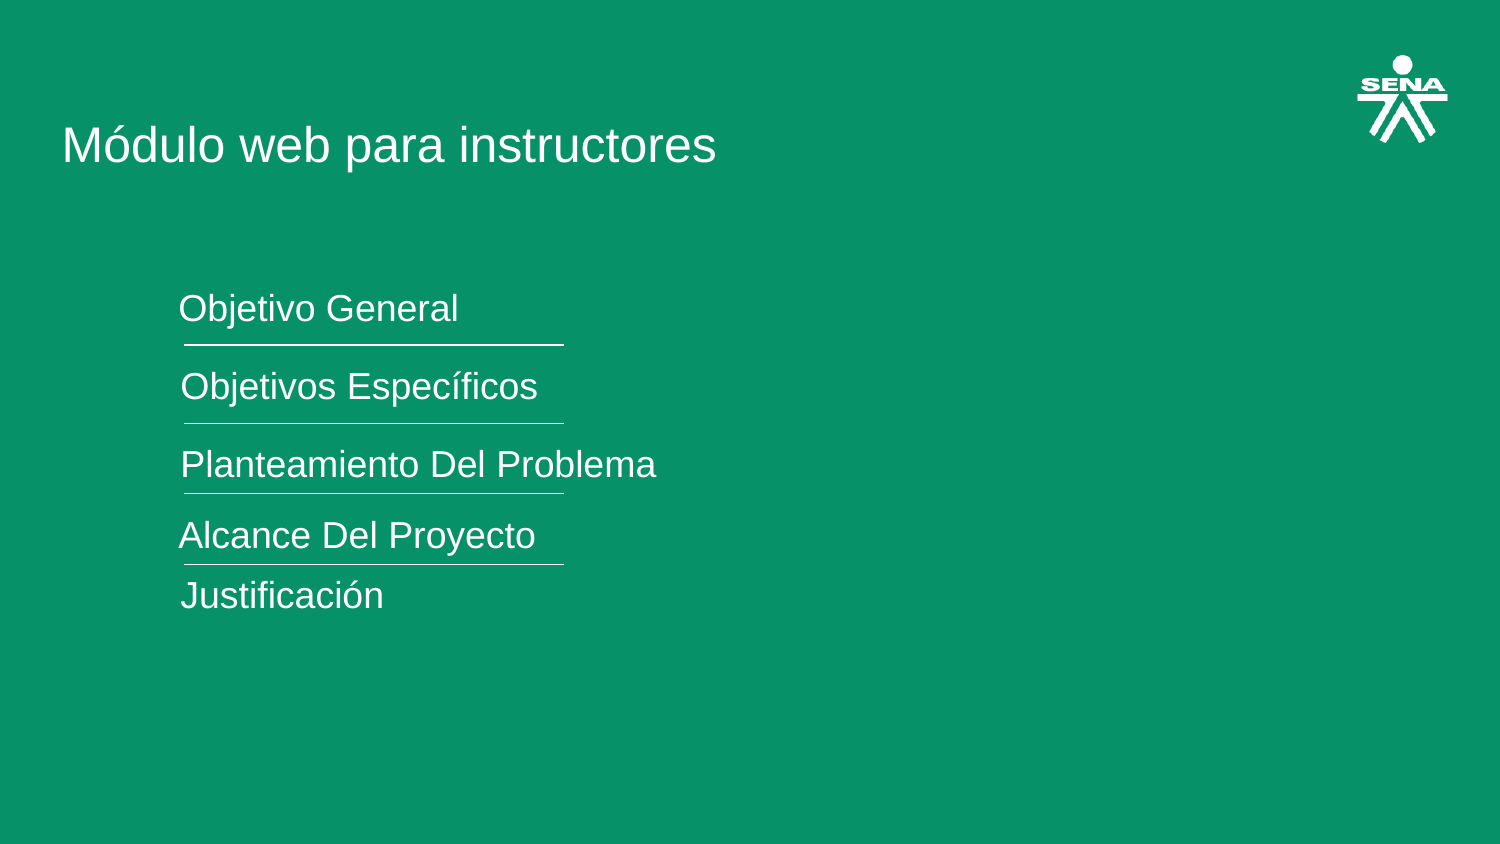

Módulo web para instructores
Objetivo General
Objetivos Específicos
Planteamiento Del Problema
Alcance Del Proyecto
Justificación